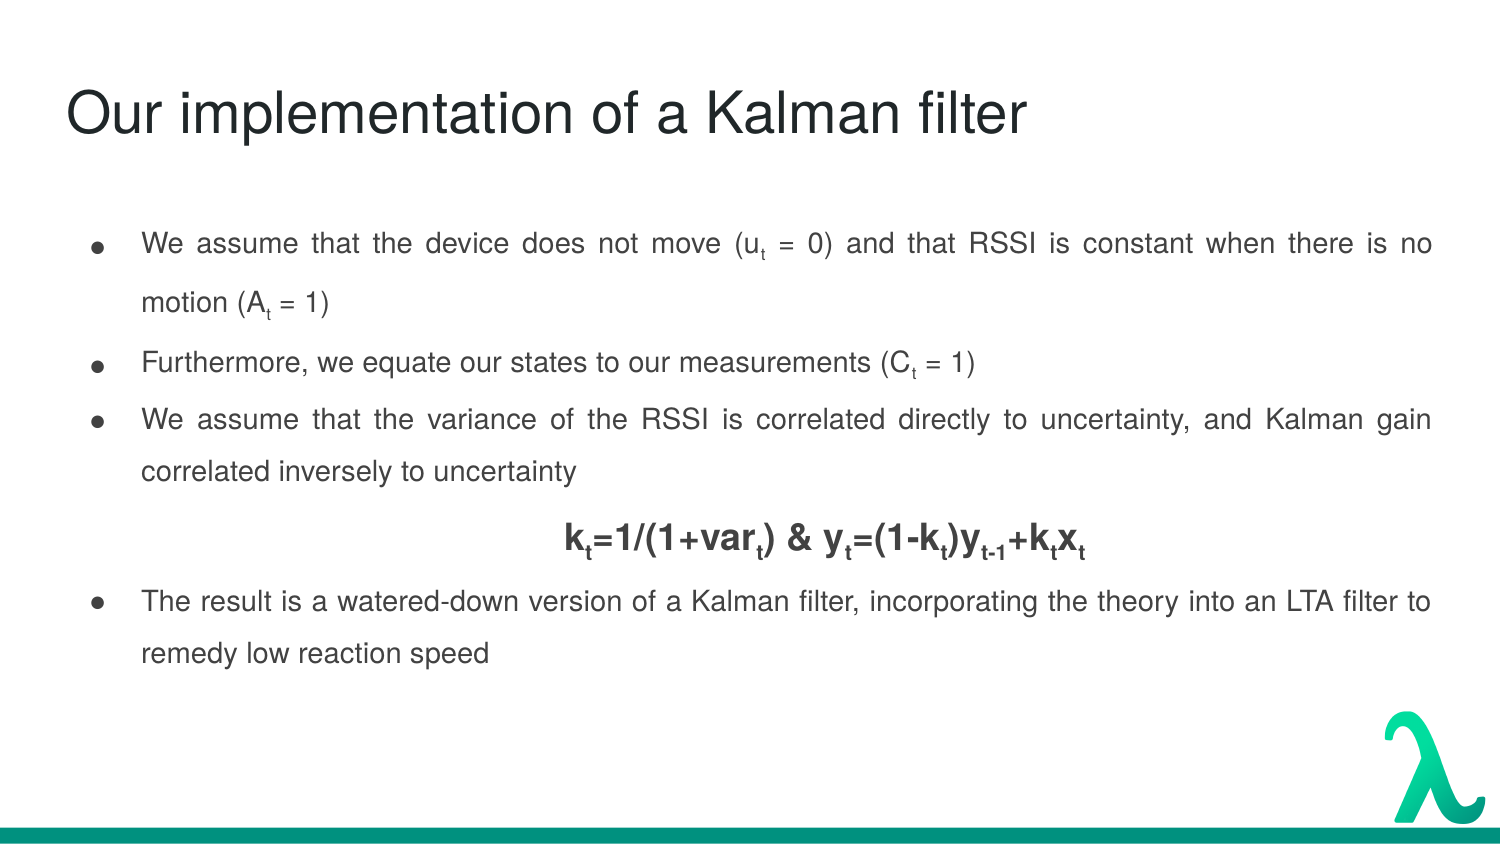

# Our implementation of a Kalman filter
We assume that the device does not move (ut = 0) and that RSSI is constant when there is no motion (At = 1)
Furthermore, we equate our states to our measurements (Ct = 1)
We assume that the variance of the RSSI is correlated directly to uncertainty, and Kalman gain correlated inversely to uncertainty
	kt=1/(1+vart) & yt=(1-kt)yt-1+ktxt
The result is a watered-down version of a Kalman filter, incorporating the theory into an LTA filter to remedy low reaction speed